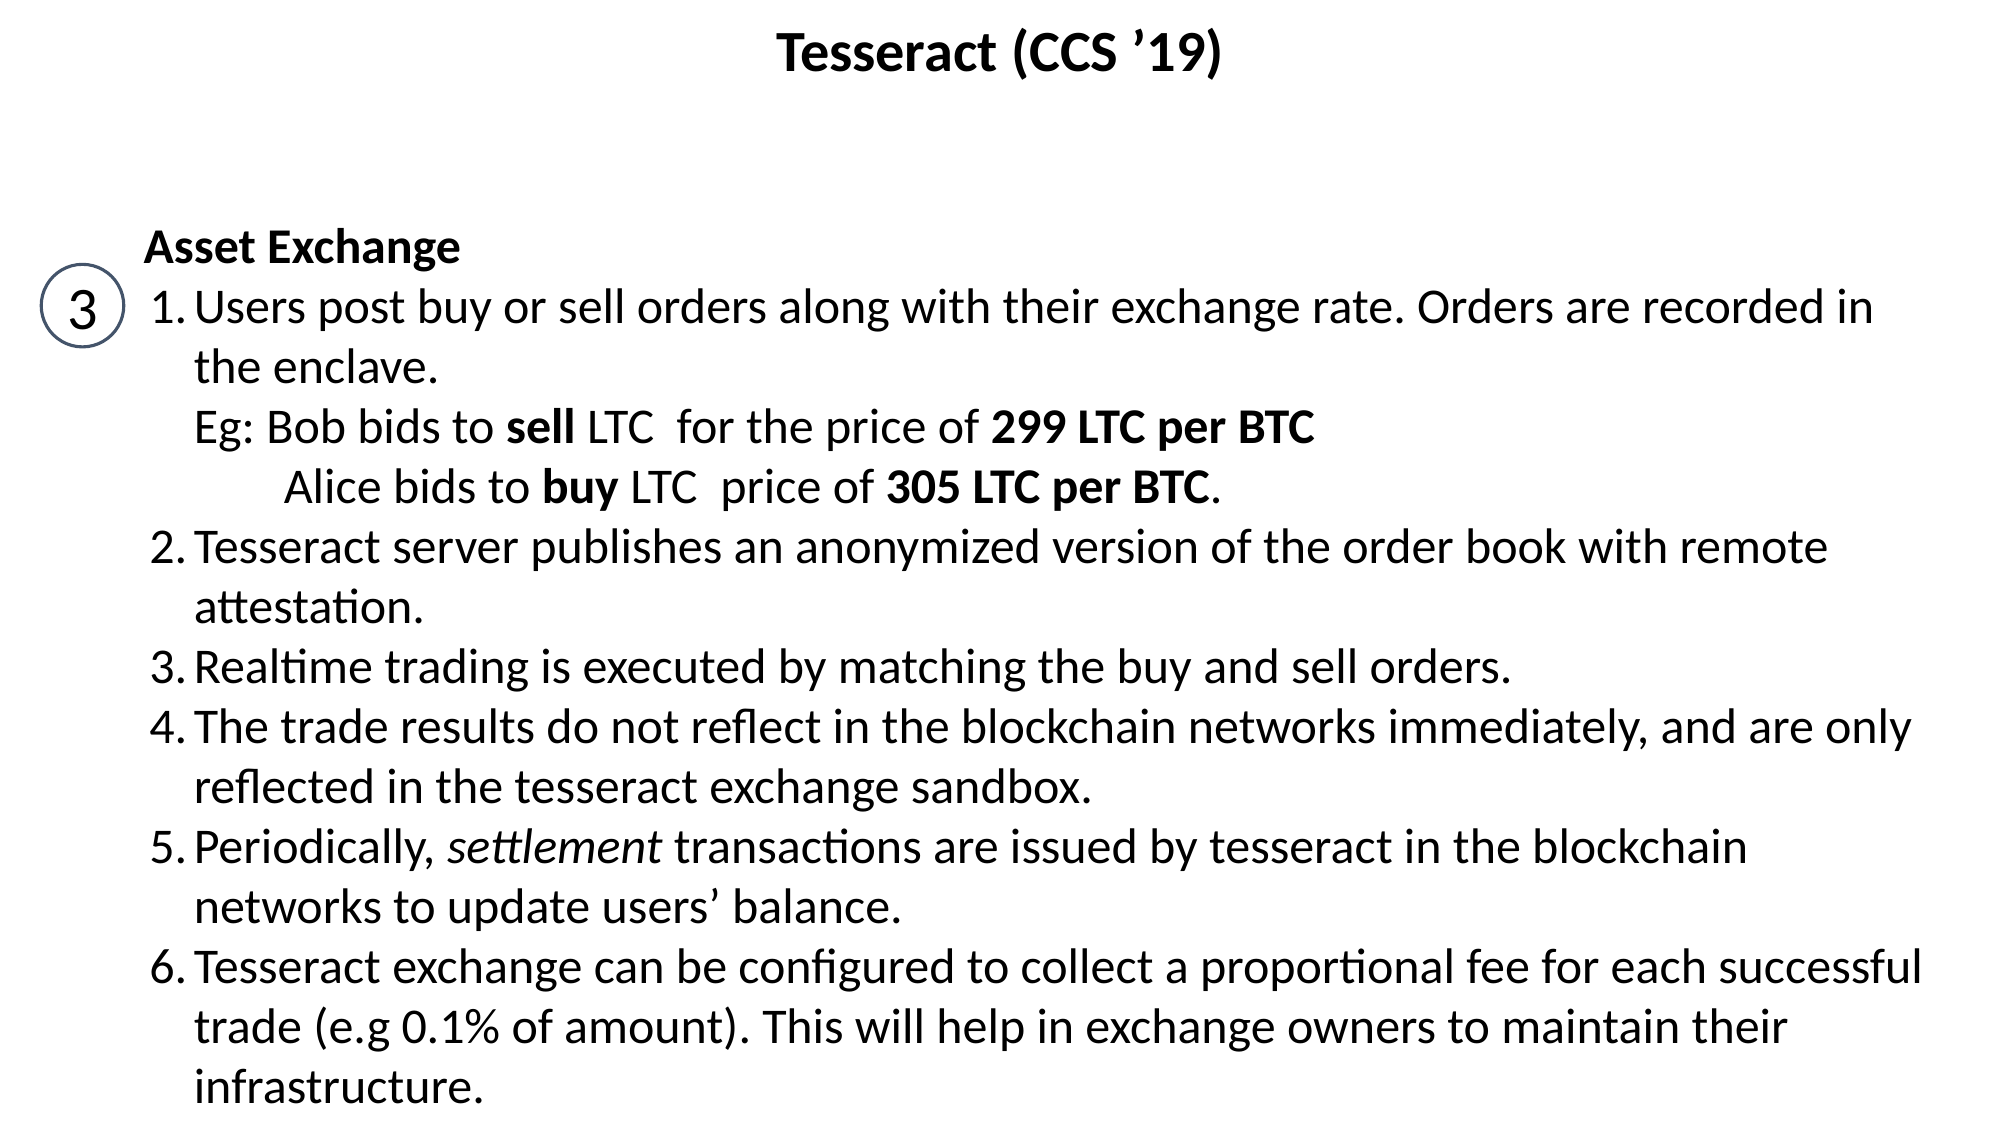

Tesseract (CCS ’19)
# Tesseract - Steps
Asset Exchange
Users post buy or sell orders along with their exchange rate. Orders are recorded in the enclave.
Eg: Bob bids to sell LTC  for the price of 299 LTC per BTC
        Alice bids to buy LTC  price of 305 LTC per BTC.
Tesseract server publishes an anonymized version of the order book with remote attestation.
Realtime trading is executed by matching the buy and sell orders.
The trade results do not reflect in the blockchain networks immediately, and are only reflected in the tesseract exchange sandbox.
Periodically, settlement transactions are issued by tesseract in the blockchain networks to update users’ balance.
Tesseract exchange can be configured to collect a proportional fee for each successful trade (e.g 0.1% of amount). This will help in exchange owners to maintain their infrastructure.
3